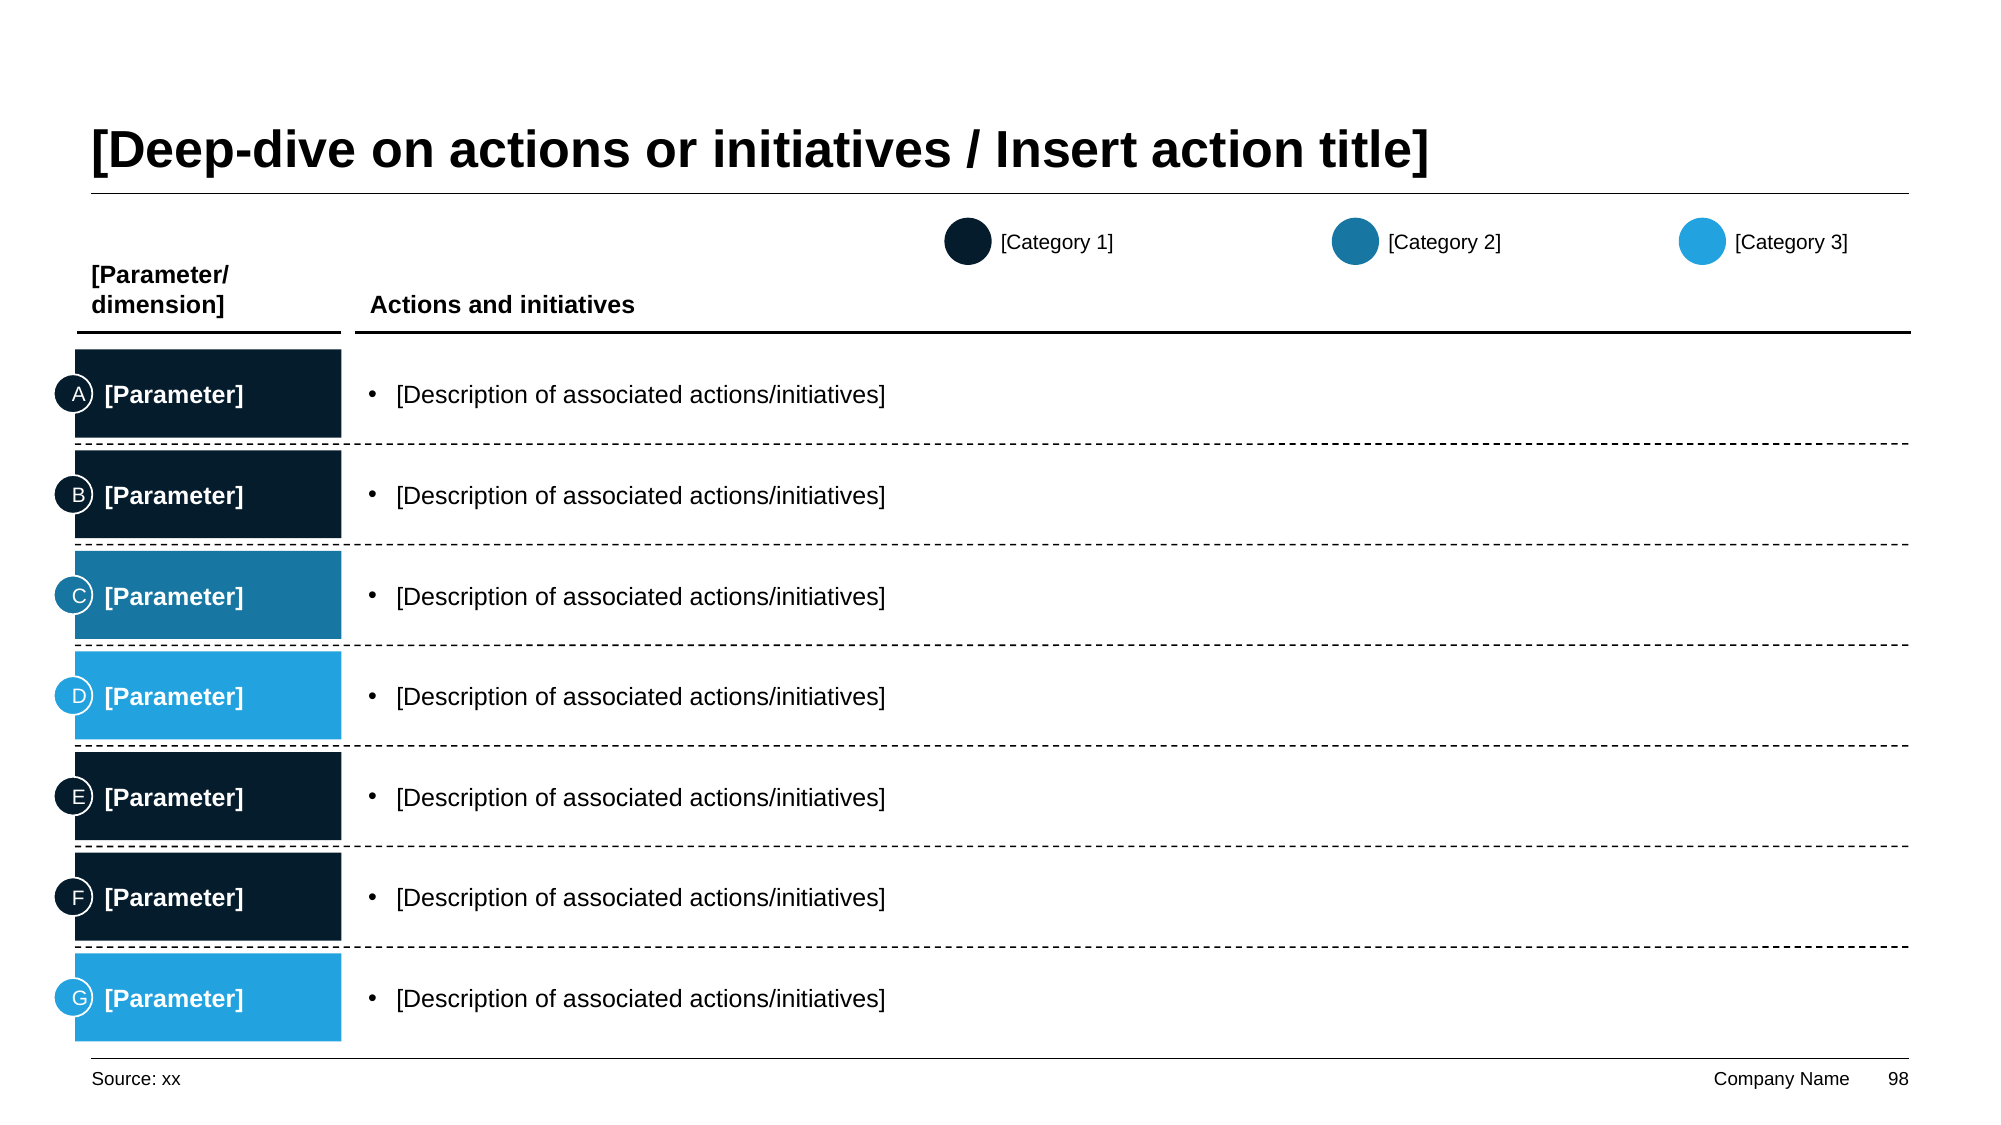

# [Deep-dive on actions or initiatives / Insert action title]

[Category 1]
[Category 2]
[Category 3]
[Parameter/
dimension]
Actions and initiatives
[Parameter]
[Description of associated actions/initiatives]
A
[Parameter]
[Description of associated actions/initiatives]
B
[Parameter]
[Description of associated actions/initiatives]
C
[Parameter]
[Description of associated actions/initiatives]
D
[Parameter]
[Description of associated actions/initiatives]
E
[Parameter]
[Description of associated actions/initiatives]
F
[Parameter]
[Description of associated actions/initiatives]
G
Source: xx